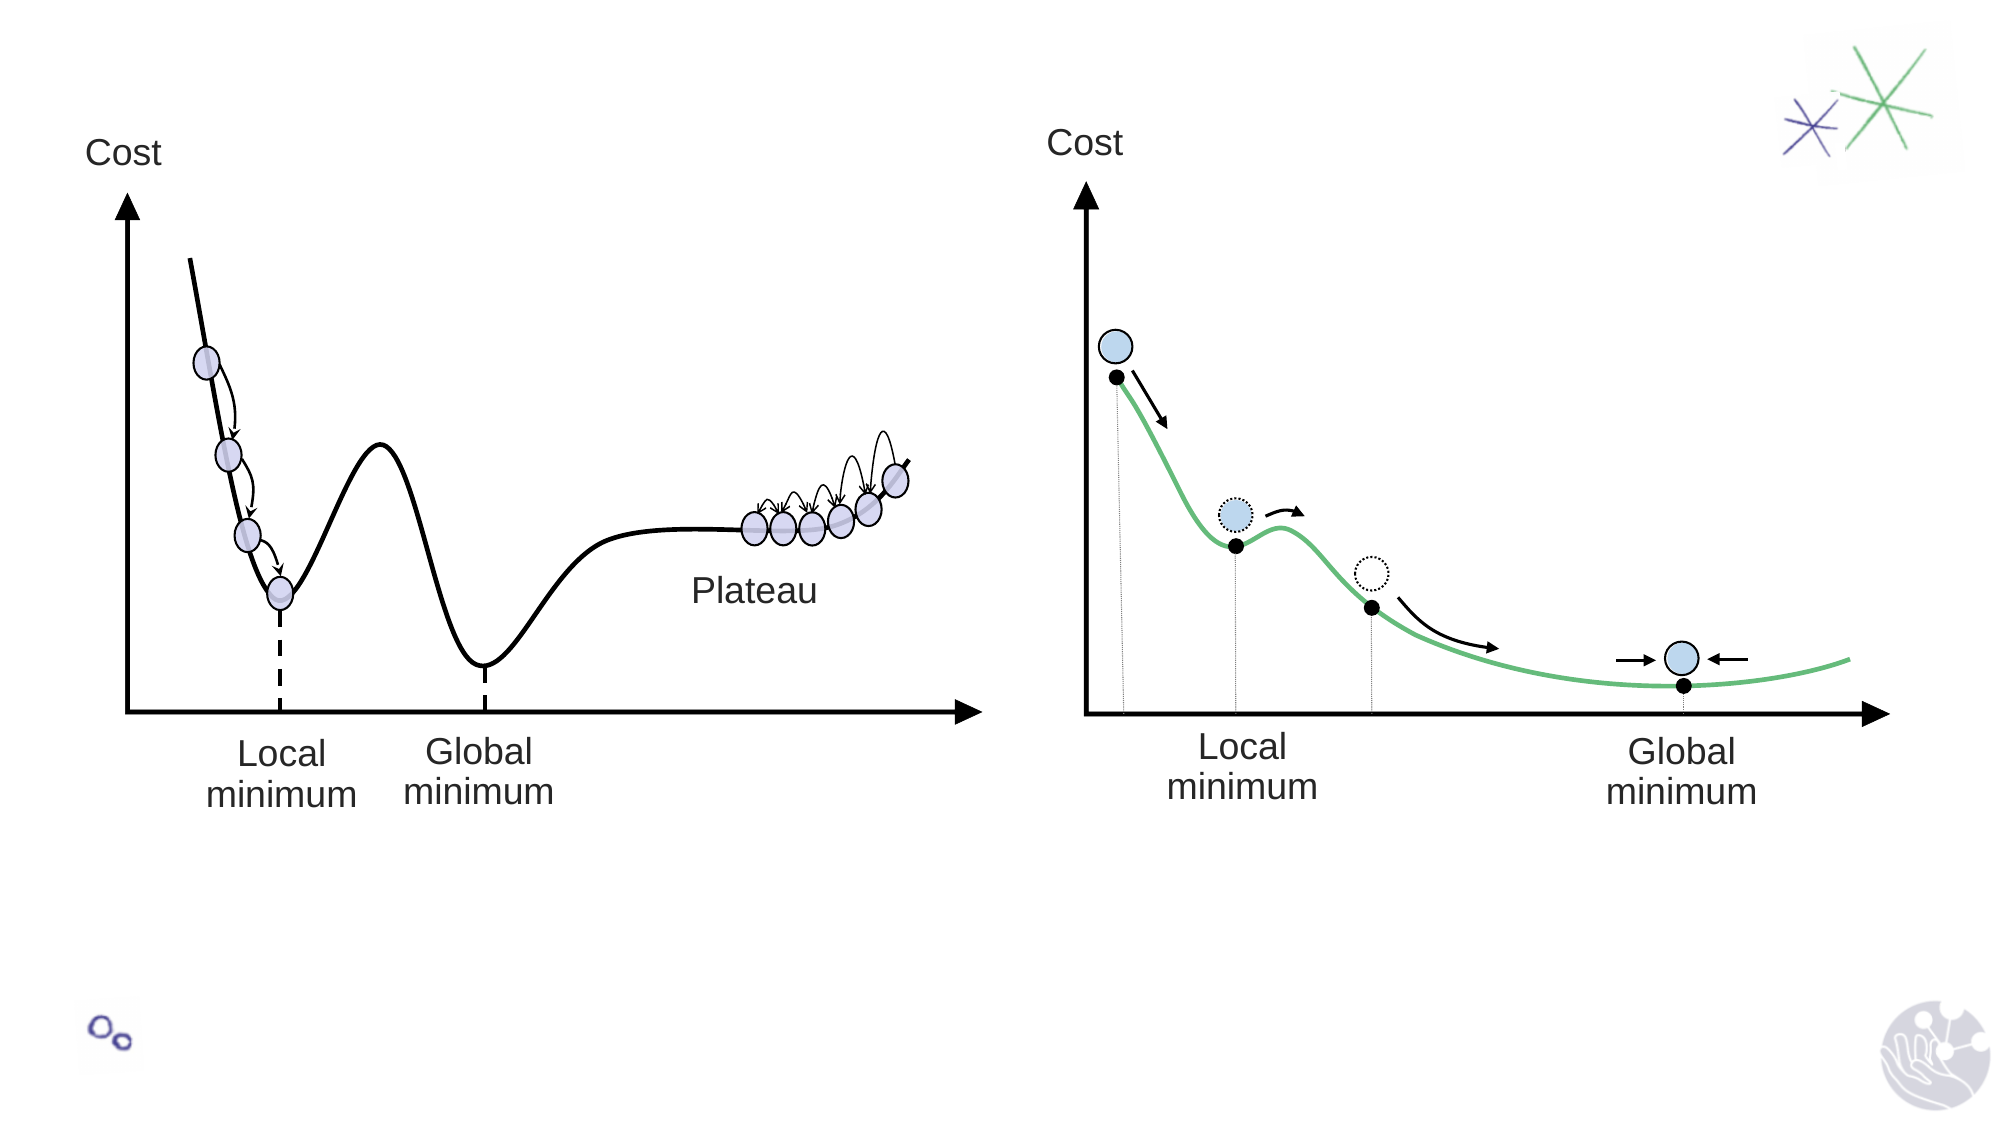

Cost
Cost

Plateau

Global minimum
Local minimum

Local minimum
Global minimum